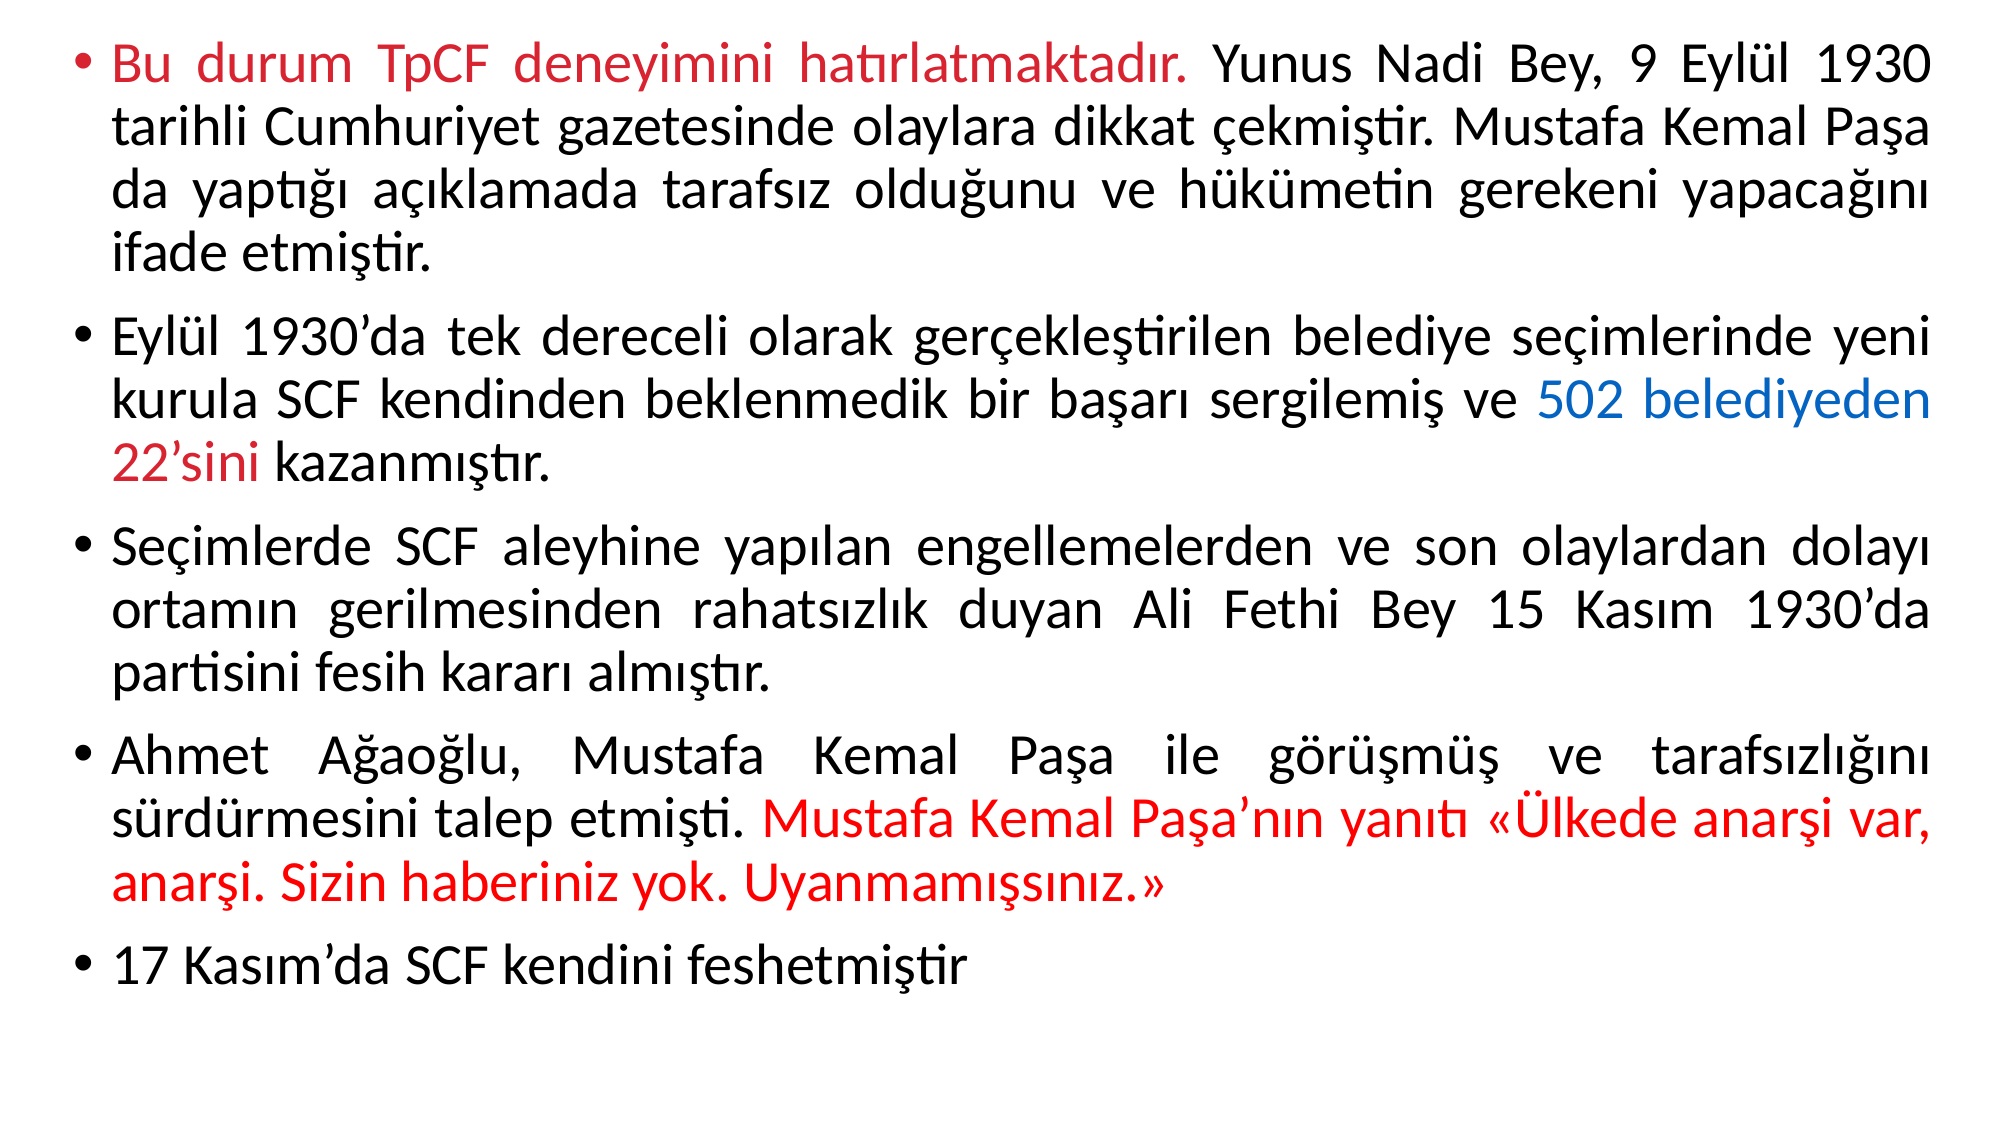

Bu durum TpCF deneyimini hatırlatmaktadır. Yunus Nadi Bey, 9 Eylül 1930 tarihli Cumhuriyet gazetesinde olaylara dikkat çekmiştir. Mustafa Kemal Paşa da yaptığı açıklamada tarafsız olduğunu ve hükümetin gerekeni yapacağını ifade etmiştir.
Eylül 1930’da tek dereceli olarak gerçekleştirilen belediye seçimlerinde yeni kurula SCF kendinden beklenmedik bir başarı sergilemiş ve 502 belediyeden 22’sini kazanmıştır.
Seçimlerde SCF aleyhine yapılan engellemelerden ve son olaylardan dolayı ortamın gerilmesinden rahatsızlık duyan Ali Fethi Bey 15 Kasım 1930’da partisini fesih kararı almıştır.
Ahmet Ağaoğlu, Mustafa Kemal Paşa ile görüşmüş ve tarafsızlığını sürdürmesini talep etmişti. Mustafa Kemal Paşa’nın yanıtı «Ülkede anarşi var, anarşi. Sizin haberiniz yok. Uyanmamışsınız.»
17 Kasım’da SCF kendini feshetmiştir